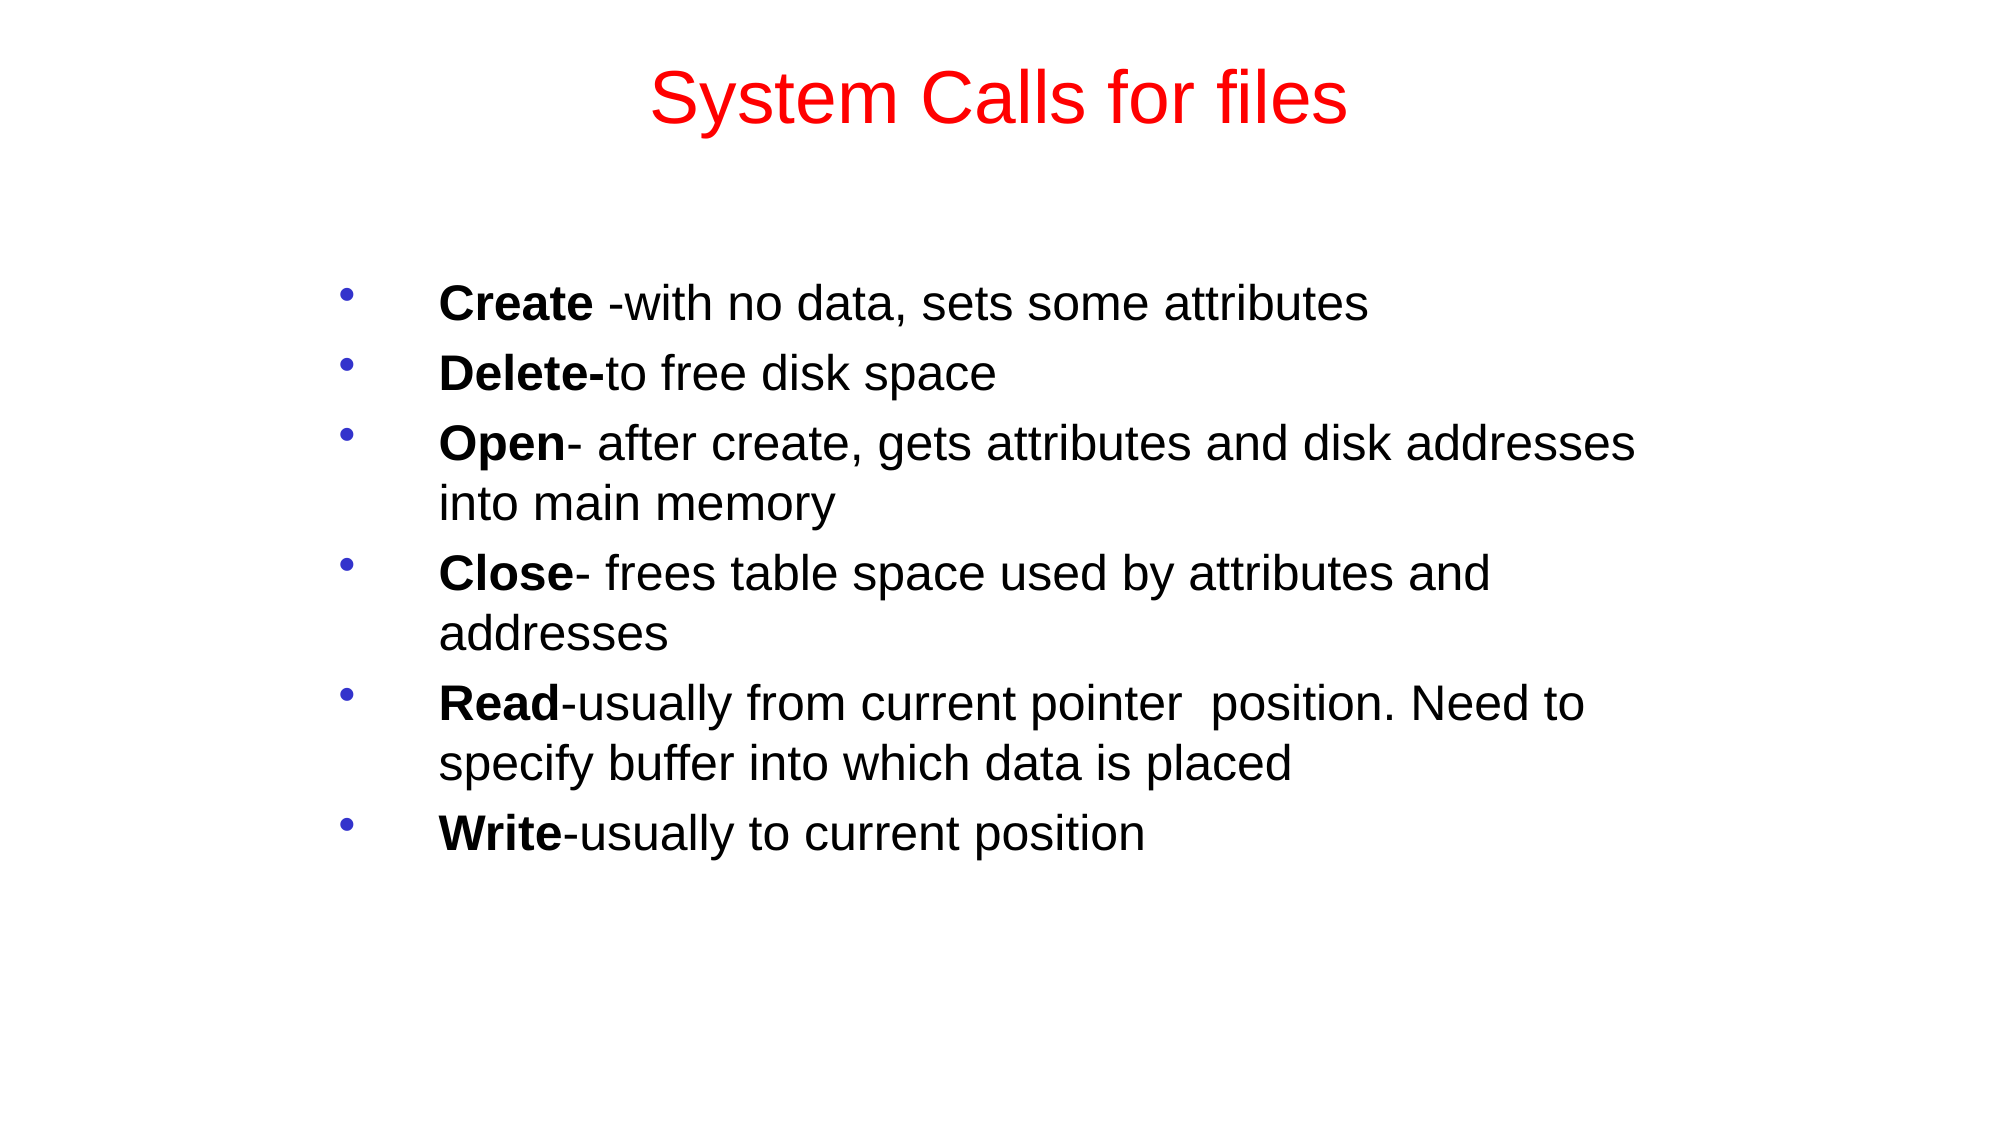

System Calls for files

Create -with no data, sets some attributes
Delete-to free disk space
Open- after create, gets attributes and disk addresses into main memory
Close- frees table space used by attributes and addresses
Read-usually from current pointer  position. Need to specify buffer into which data is placed
Write-usually to current position